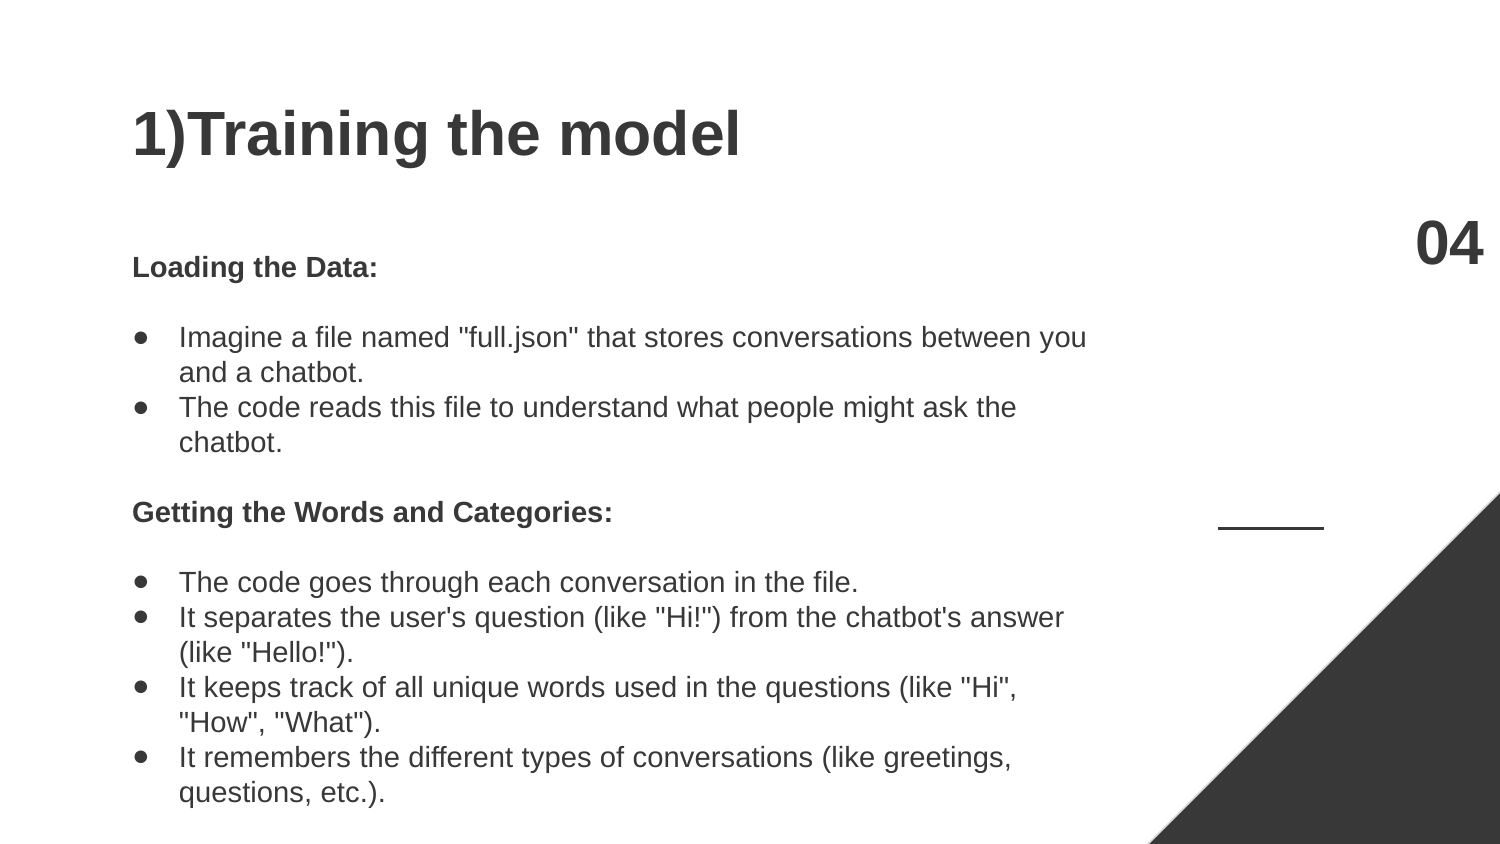

# 1)Training the model
04
Loading the Data:

Imagine a file named "full.json" that stores conversations between you and a chatbot.
The code reads this file to understand what people might ask the chatbot.

Getting the Words and Categories:

The code goes through each conversation in the file.
It separates the user's question (like "Hi!") from the chatbot's answer (like "Hello!").
It keeps track of all unique words used in the questions (like "Hi", "How", "What").
It remembers the different types of conversations (like greetings, questions, etc.).